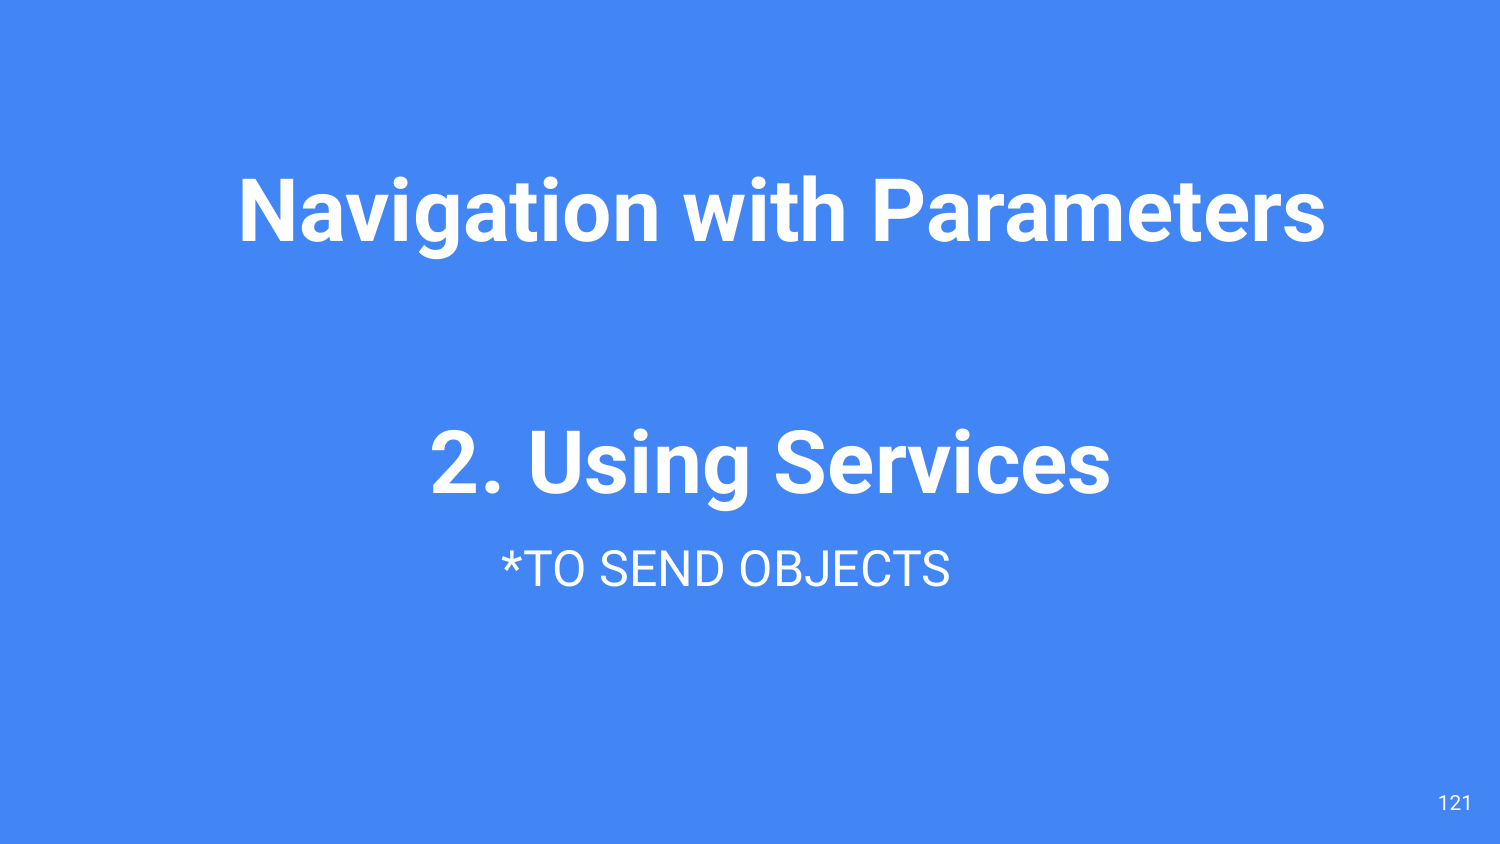

Navigation with Parameters
# 2. Using Services
*TO SEND OBJECTS
121